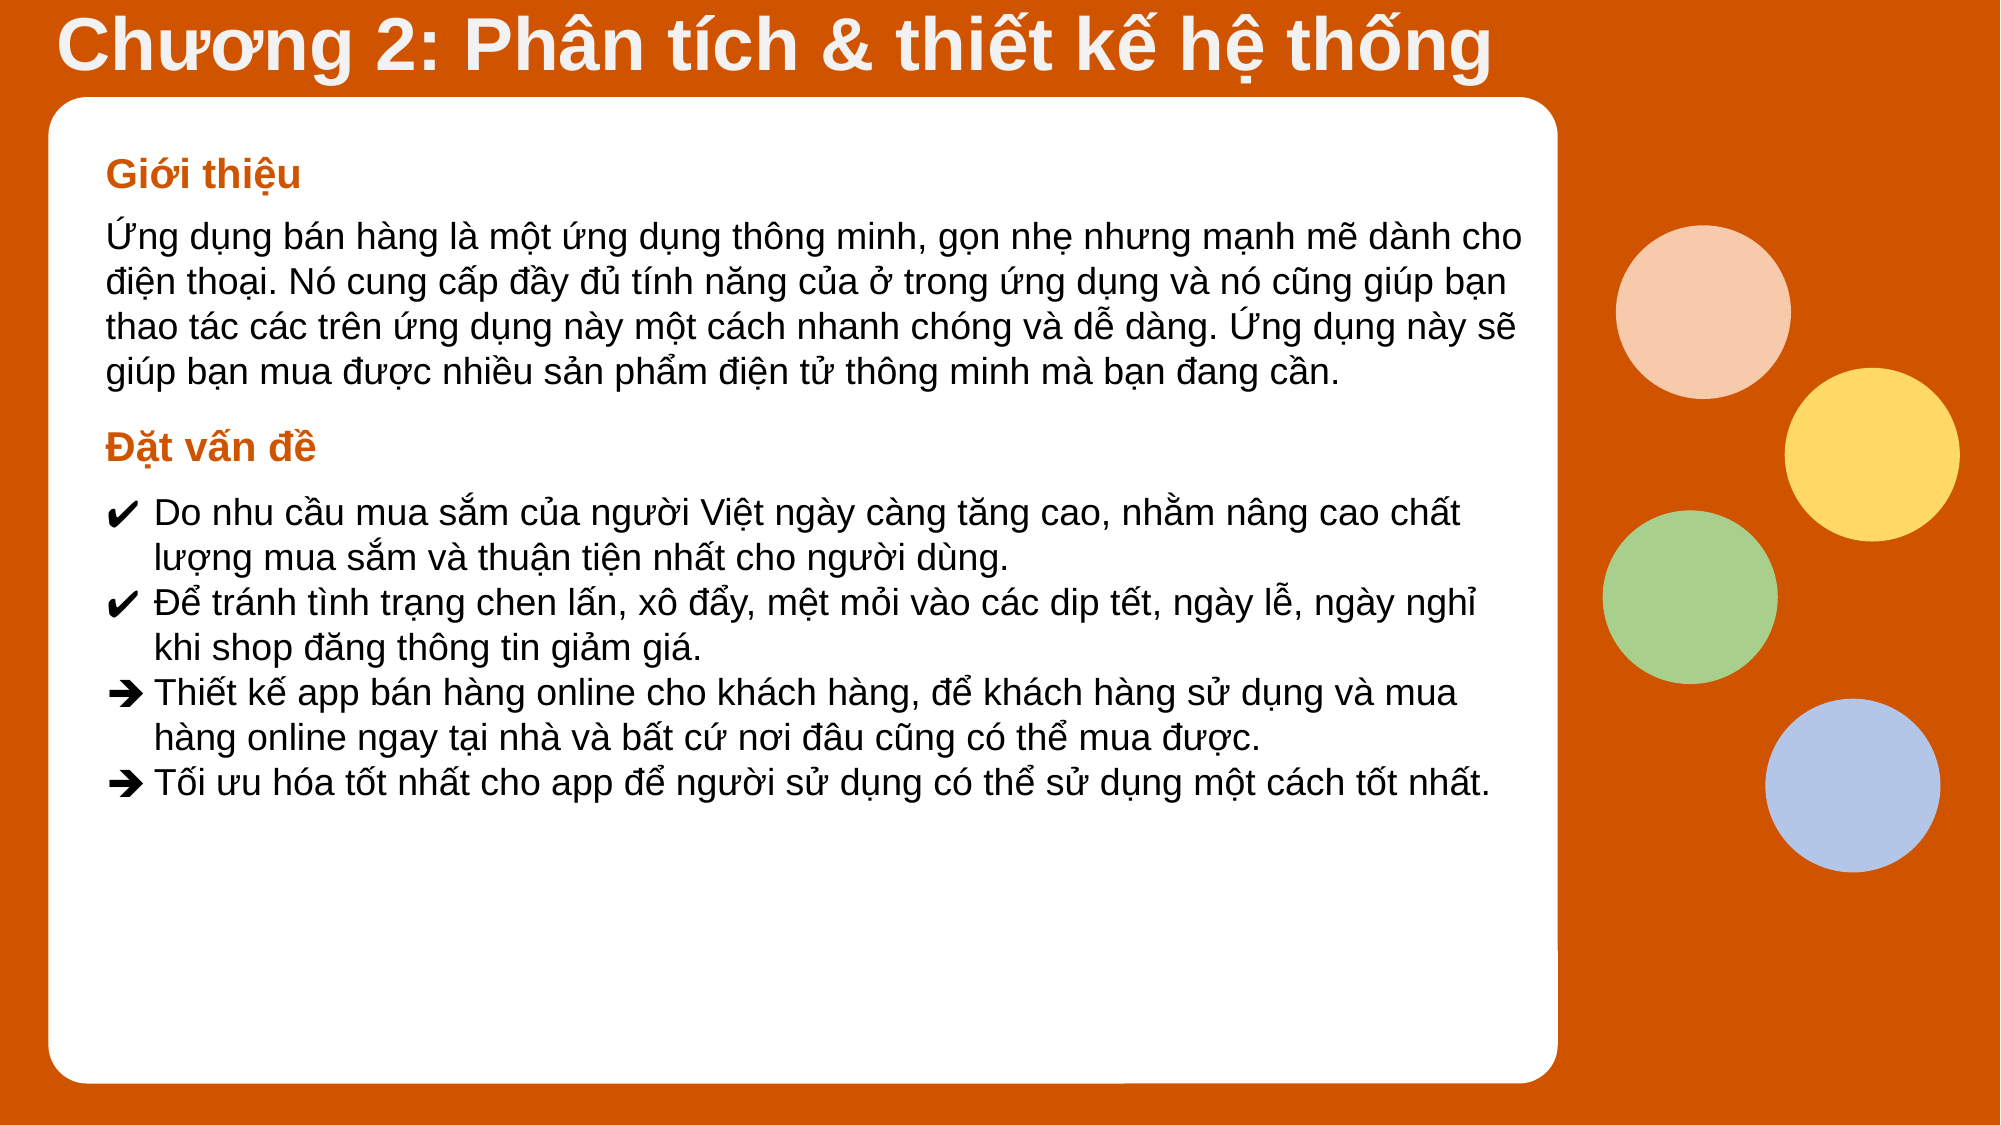

Nội dung thuyết trình

Chương 2: Phân tích & thiết kế hệ thống

Giới thiệu
Ứng dụng bán hàng là một ứng dụng thông minh, gọn nhẹ nhưng mạnh mẽ dành cho điện thoại. Nó cung cấp đầy đủ tính năng của ở trong ứng dụng và nó cũng giúp bạn thao tác các trên ứng dụng này một cách nhanh chóng và dễ dàng. Ứng dụng này sẽ giúp bạn mua được nhiều sản phẩm điện tử thông minh mà bạn đang cần.

Chương 1:
Cơ sở lý thuyết
Sơ lượt về Android

Chương 4:
Cài đặt và thử nghiệm

Chương 3: Giao diện ứng dụng

Đặt vấn đề
Do nhu cầu mua sắm của người Việt ngày càng tăng cao, nhằm nâng cao chất lượng mua sắm và thuận tiện nhất cho người dùng.
Để tránh tình trạng chen lấn, xô đẩy, mệt mỏi vào các dip tết, ngày lễ, ngày nghỉ khi shop đăng thông tin giảm giá.
Thiết kế app bán hàng online cho khách hàng, để khách hàng sử dụng và mua hàng online ngay tại nhà và bất cứ nơi đâu cũng có thể mua được.
Tối ưu hóa tốt nhất cho app để người sử dụng có thể sử dụng một cách tốt nhất.